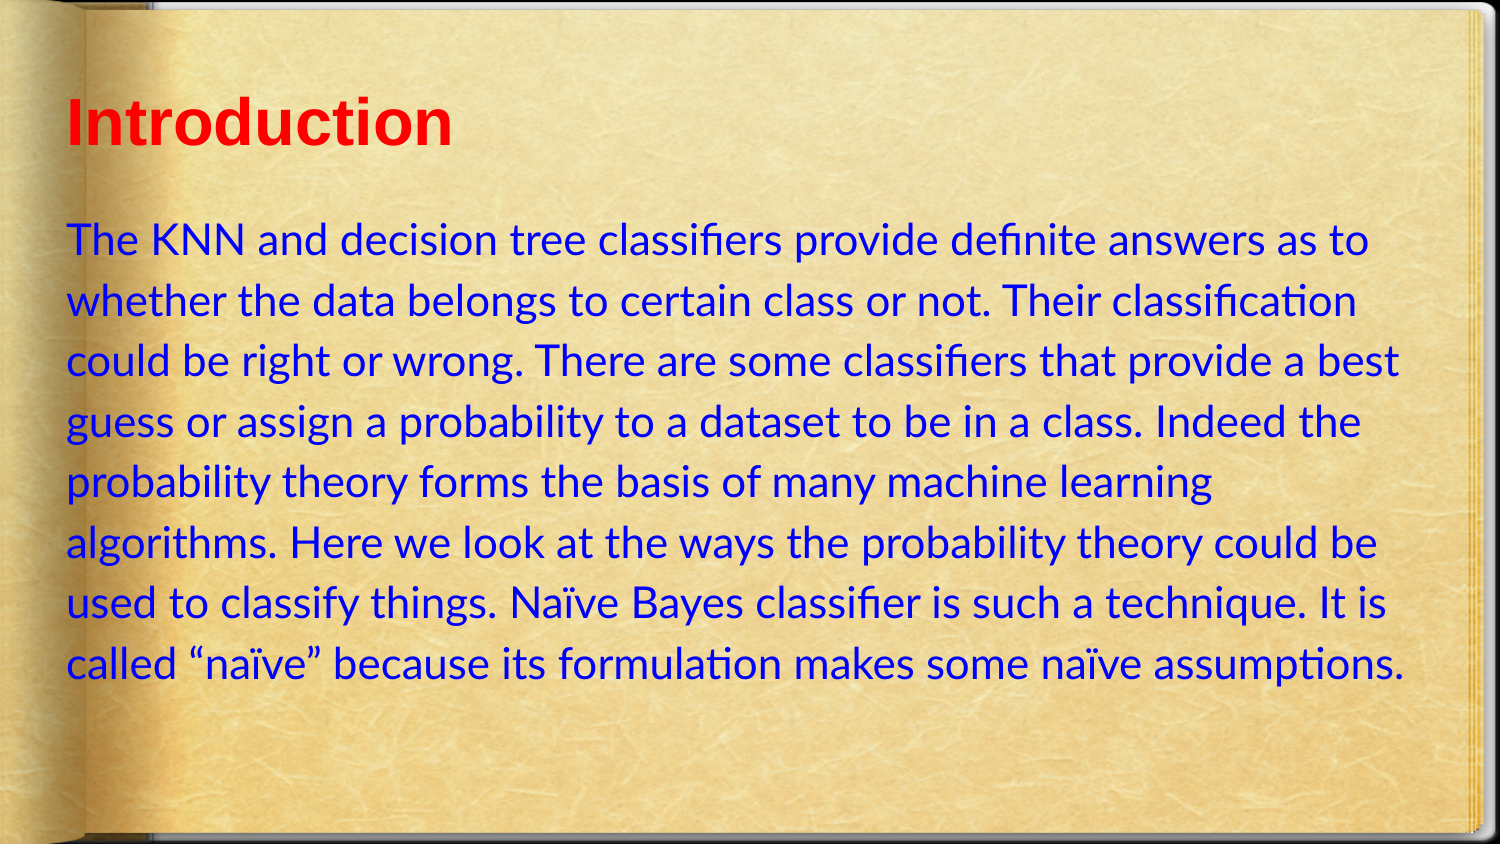

# Introduction
The KNN and decision tree classifiers provide definite answers as to whether the data belongs to certain class or not. Their classification could be right or wrong. There are some classifiers that provide a best guess or assign a probability to a dataset to be in a class. Indeed the probability theory forms the basis of many machine learning algorithms. Here we look at the ways the probability theory could be used to classify things. Naïve Bayes classifier is such a technique. It is called “naïve” because its formulation makes some naïve assumptions.